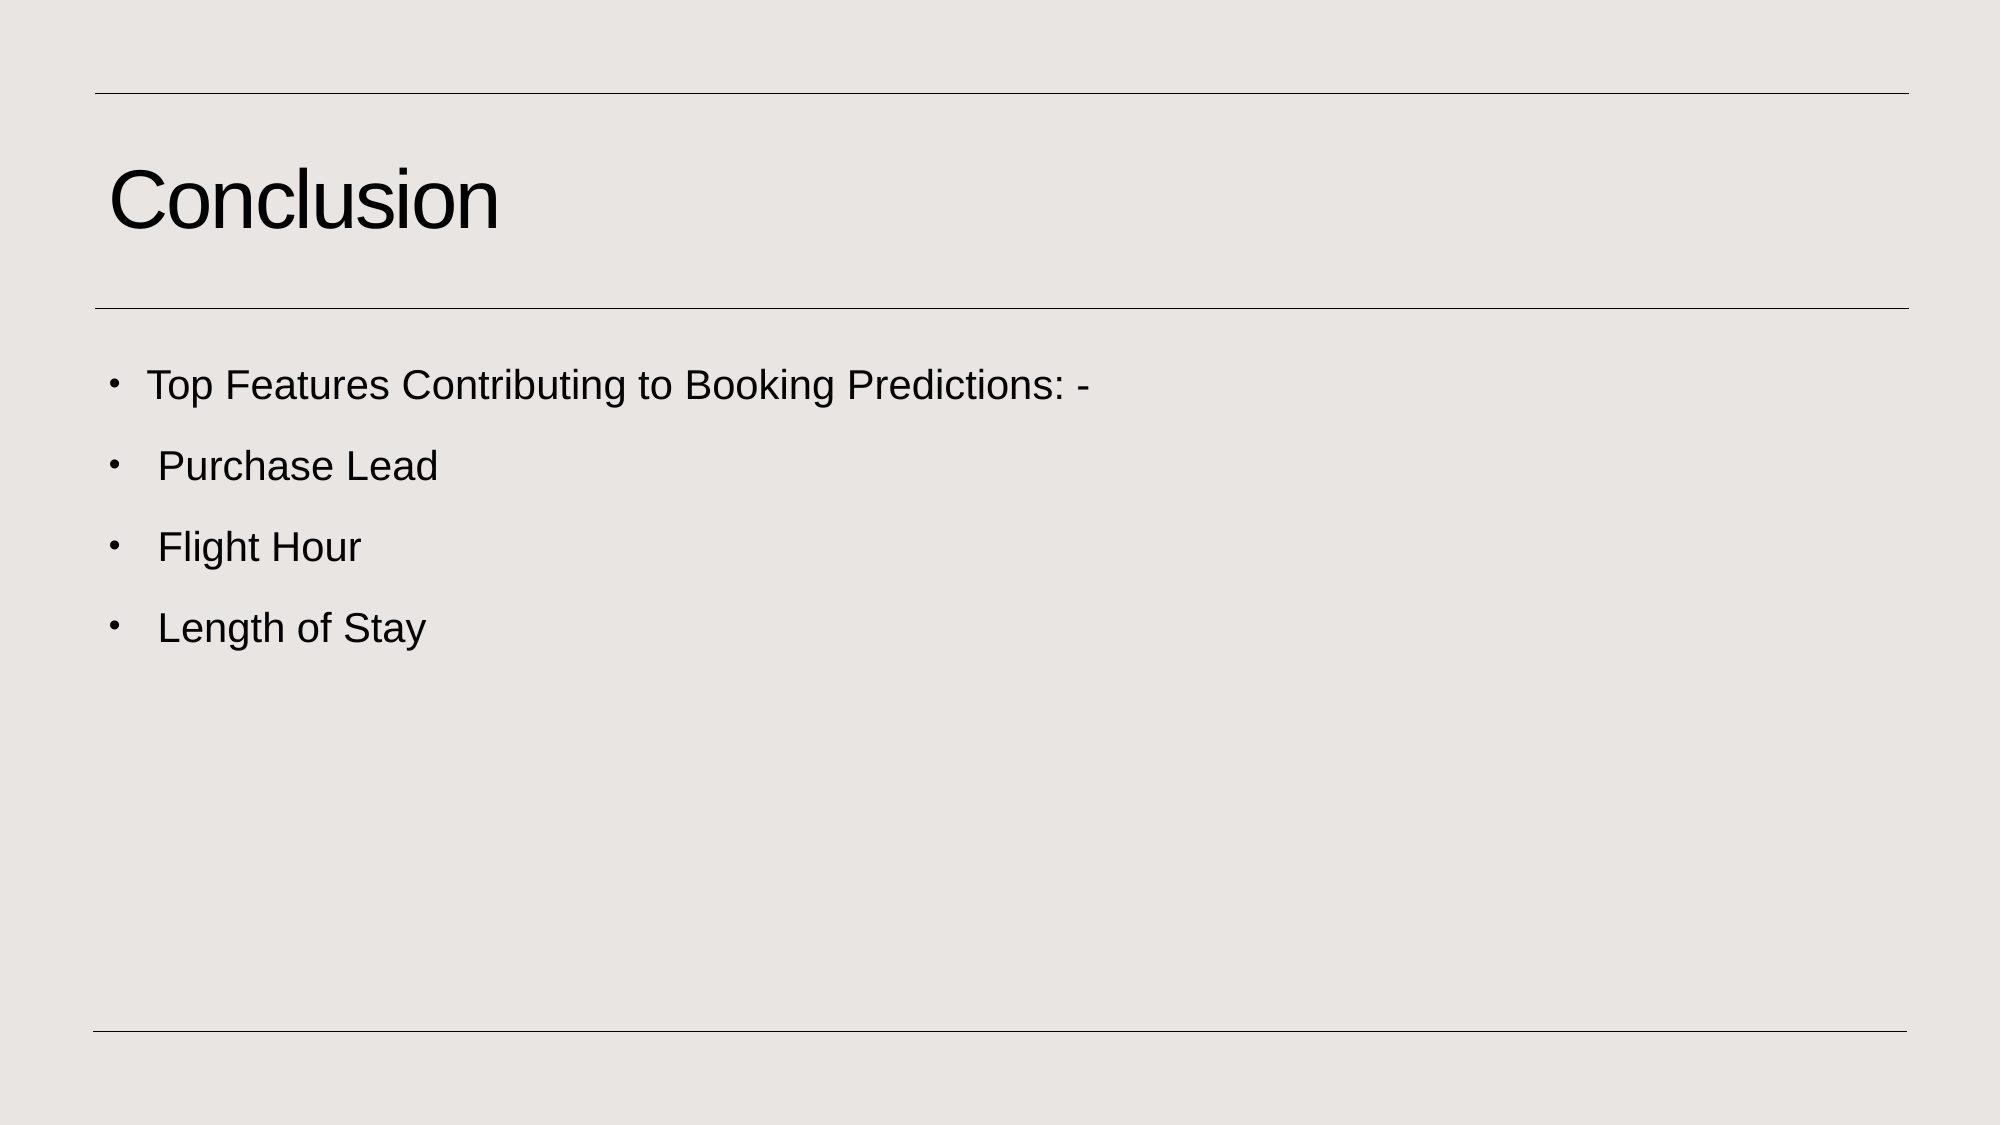

# Conclusion
Top Features Contributing to Booking Predictions: -
 Purchase Lead
 Flight Hour
 Length of Stay